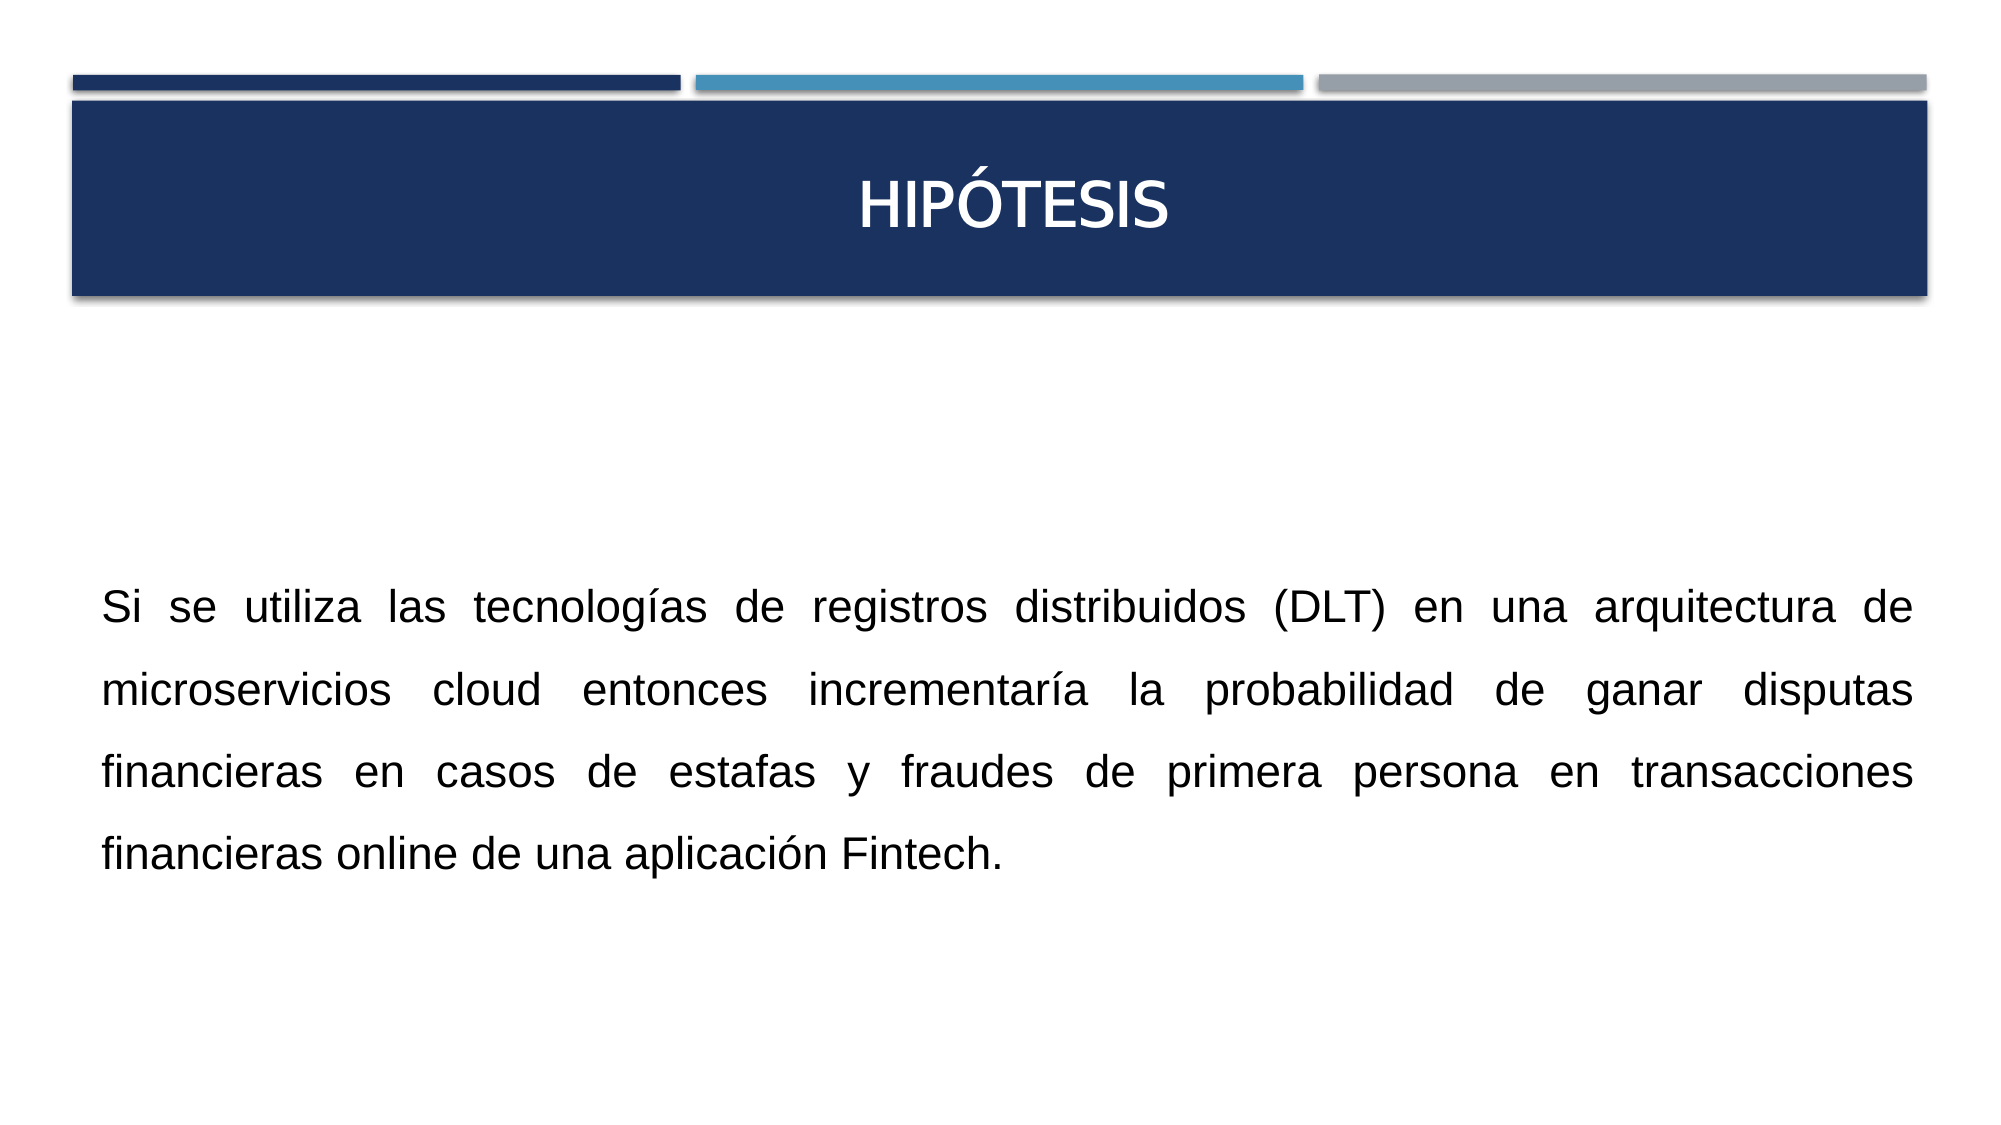

# HIPÓTESIS
Si se utiliza las tecnologías de registros distribuidos (DLT) en una arquitectura de microservicios cloud entonces incrementaría la probabilidad de ganar disputas financieras en casos de estafas y fraudes de primera persona en transacciones financieras online de una aplicación Fintech.